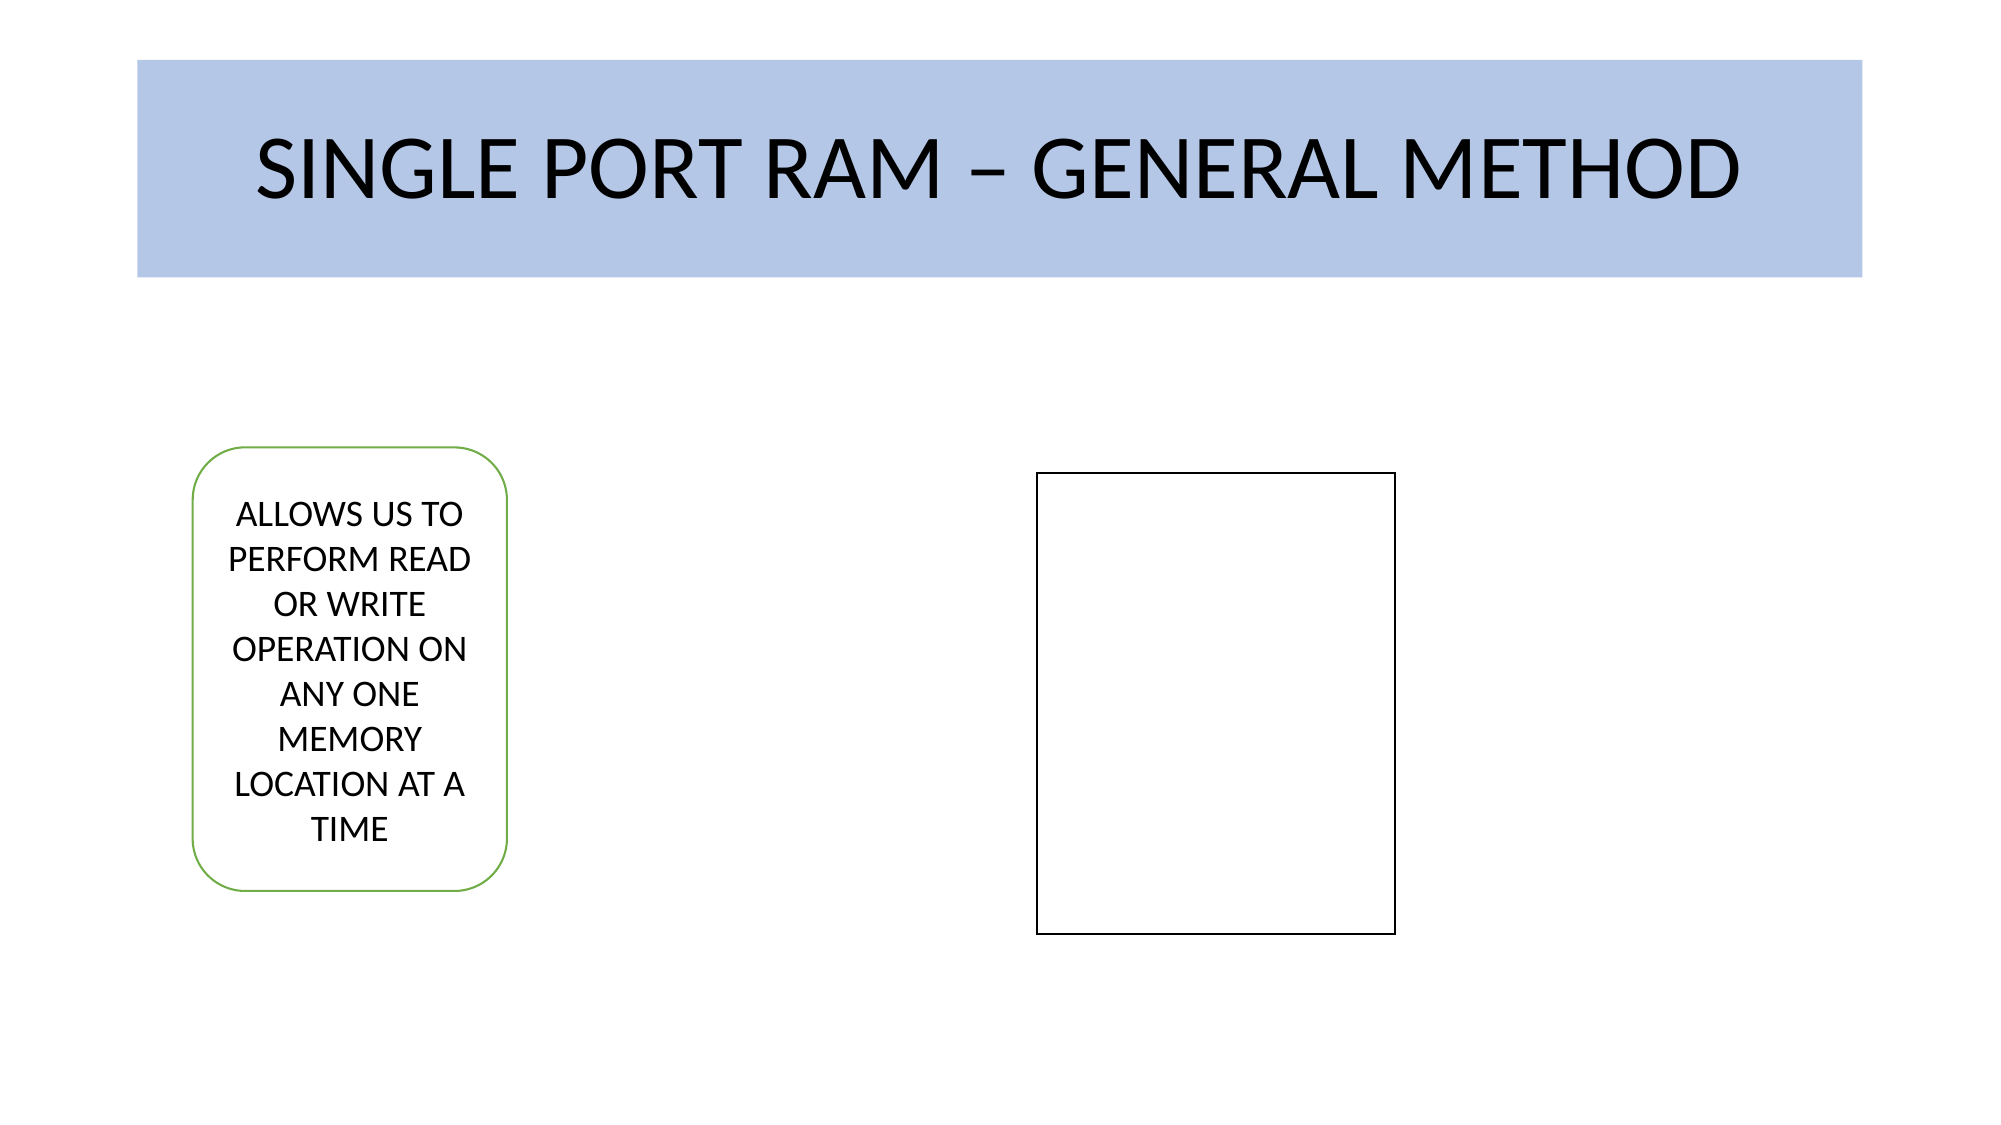

# SINGLE PORT RAM – GENERAL METHOD
ALLOWS US TO PERFORM READ OR WRITE OPERATION ON ANY ONE MEMORY LOCATION AT A TIME